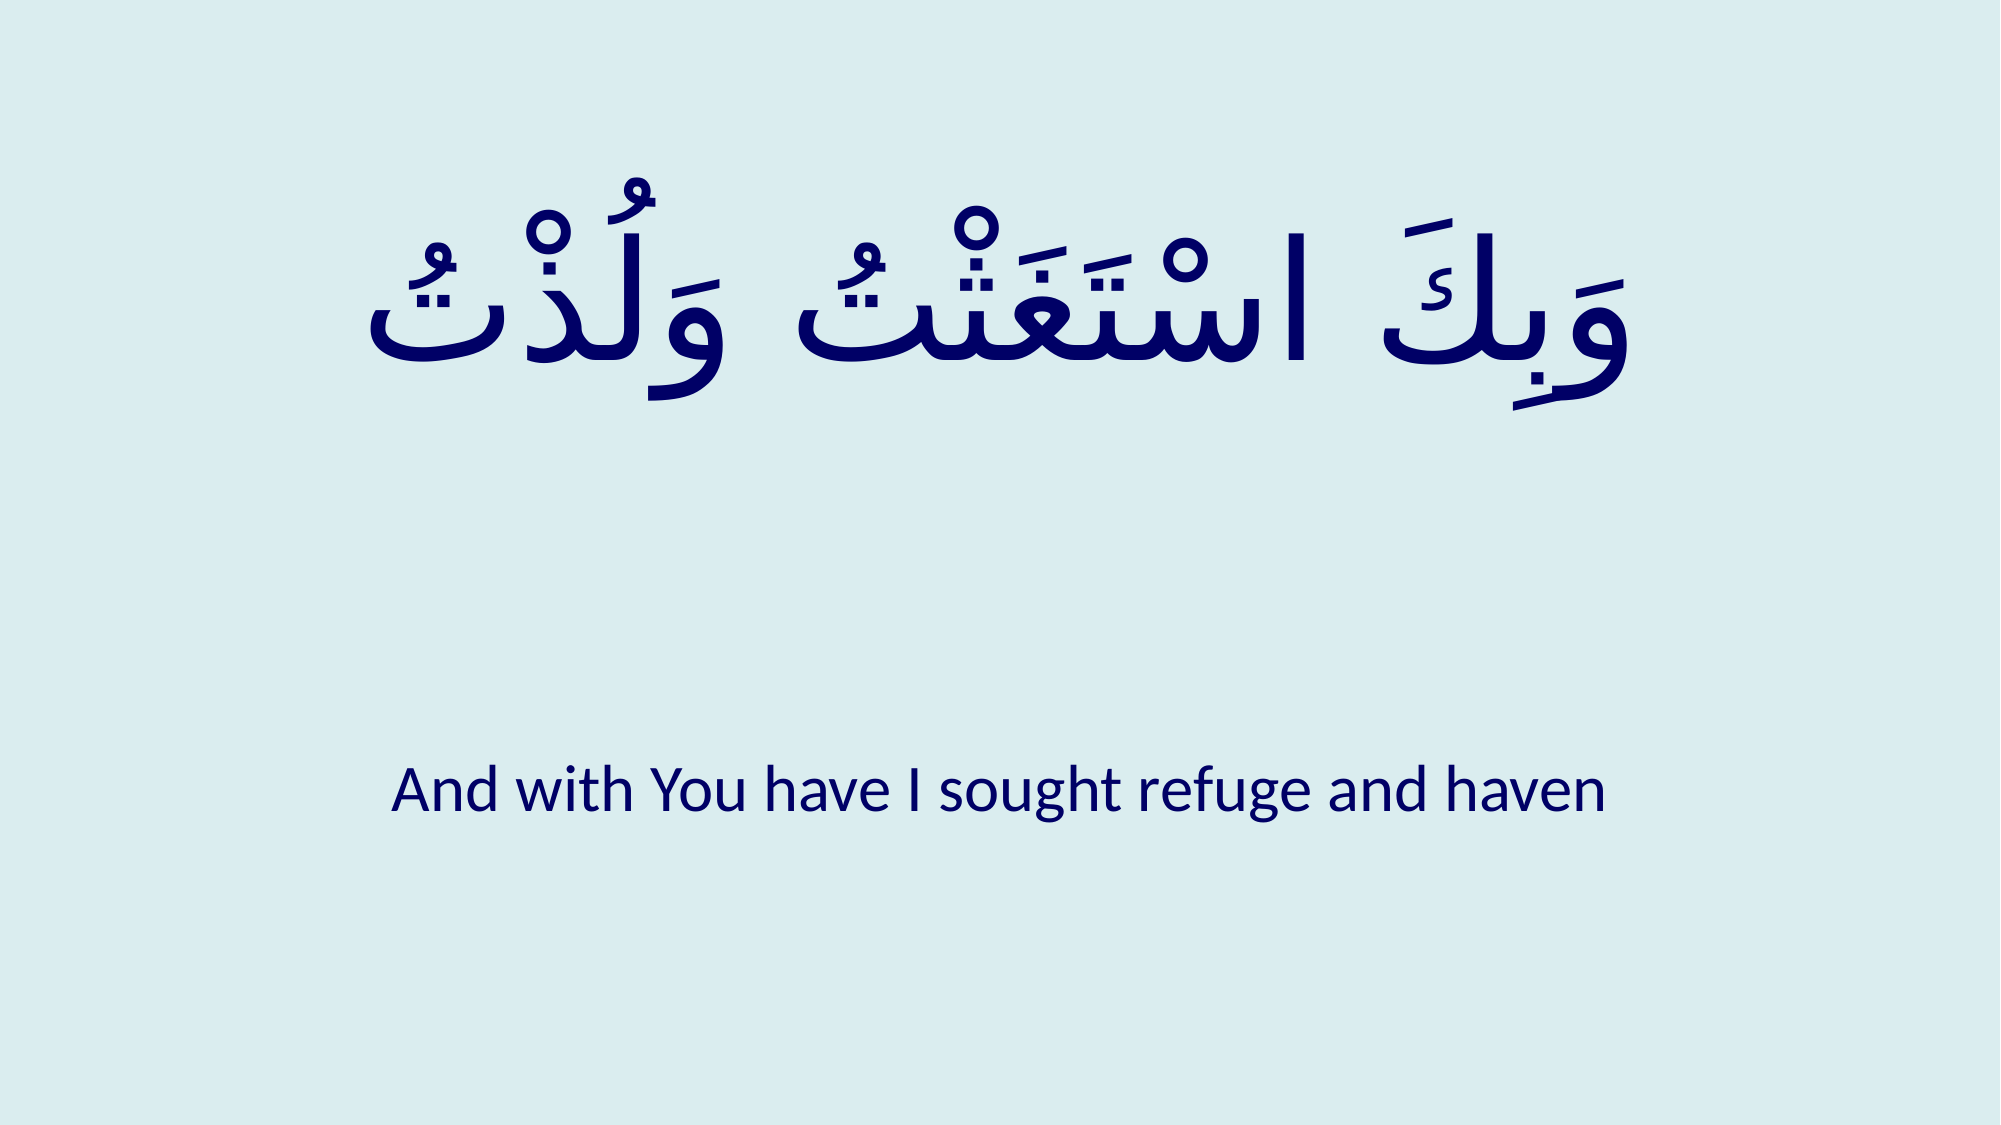

# وَبِكَ اسْتَغَثْتُ وَلُذْتُ
And with You have I sought refuge and haven